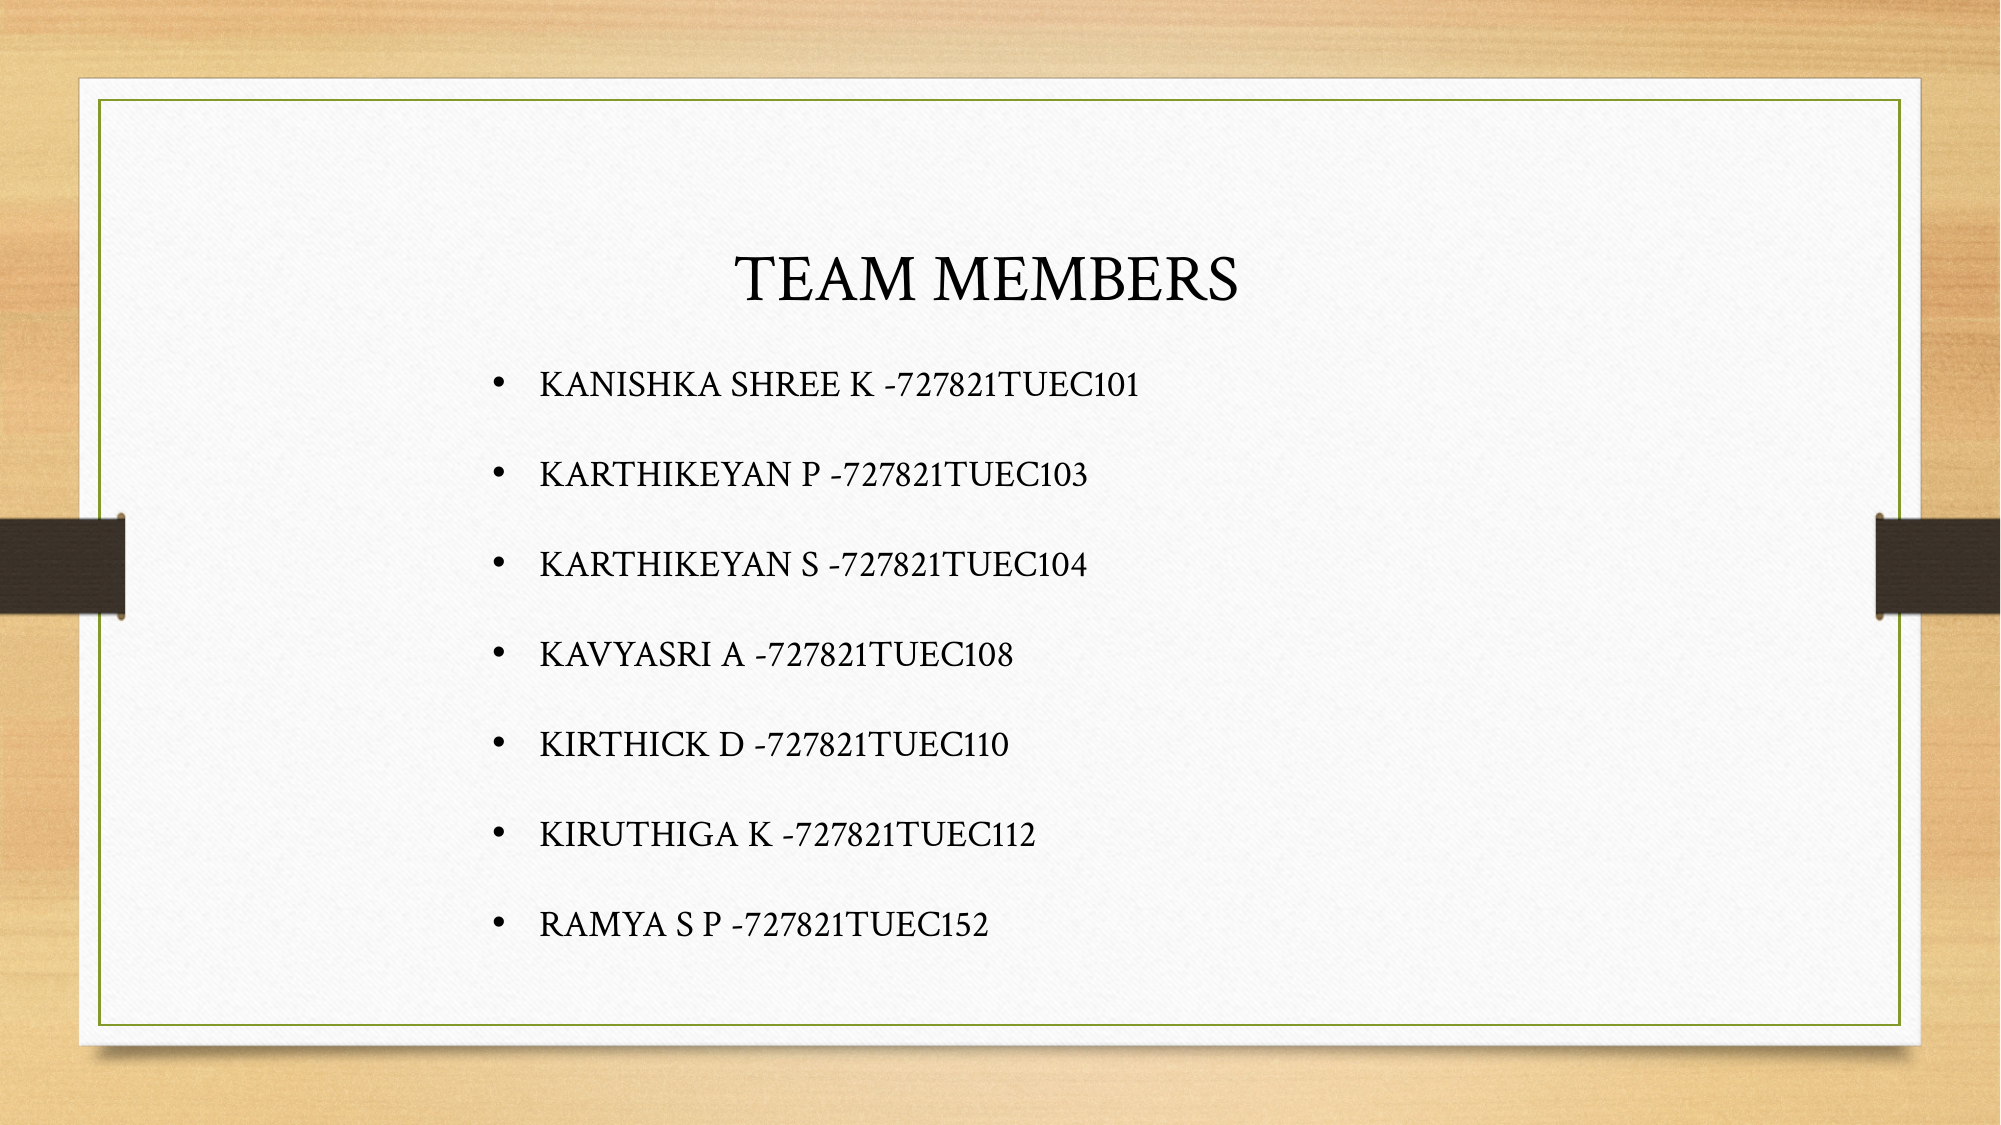

TEAM MEMBERS

KANISHKA SHREE K -727821TUEC101

KARTHIKEYAN P -727821TUEC103

KARTHIKEYAN S -727821TUEC104

KAVYASRI A -727821TUEC108

KIRTHICK D -727821TUEC110

KIRUTHIGA K -727821TUEC112

RAMYA S P -727821TUEC152